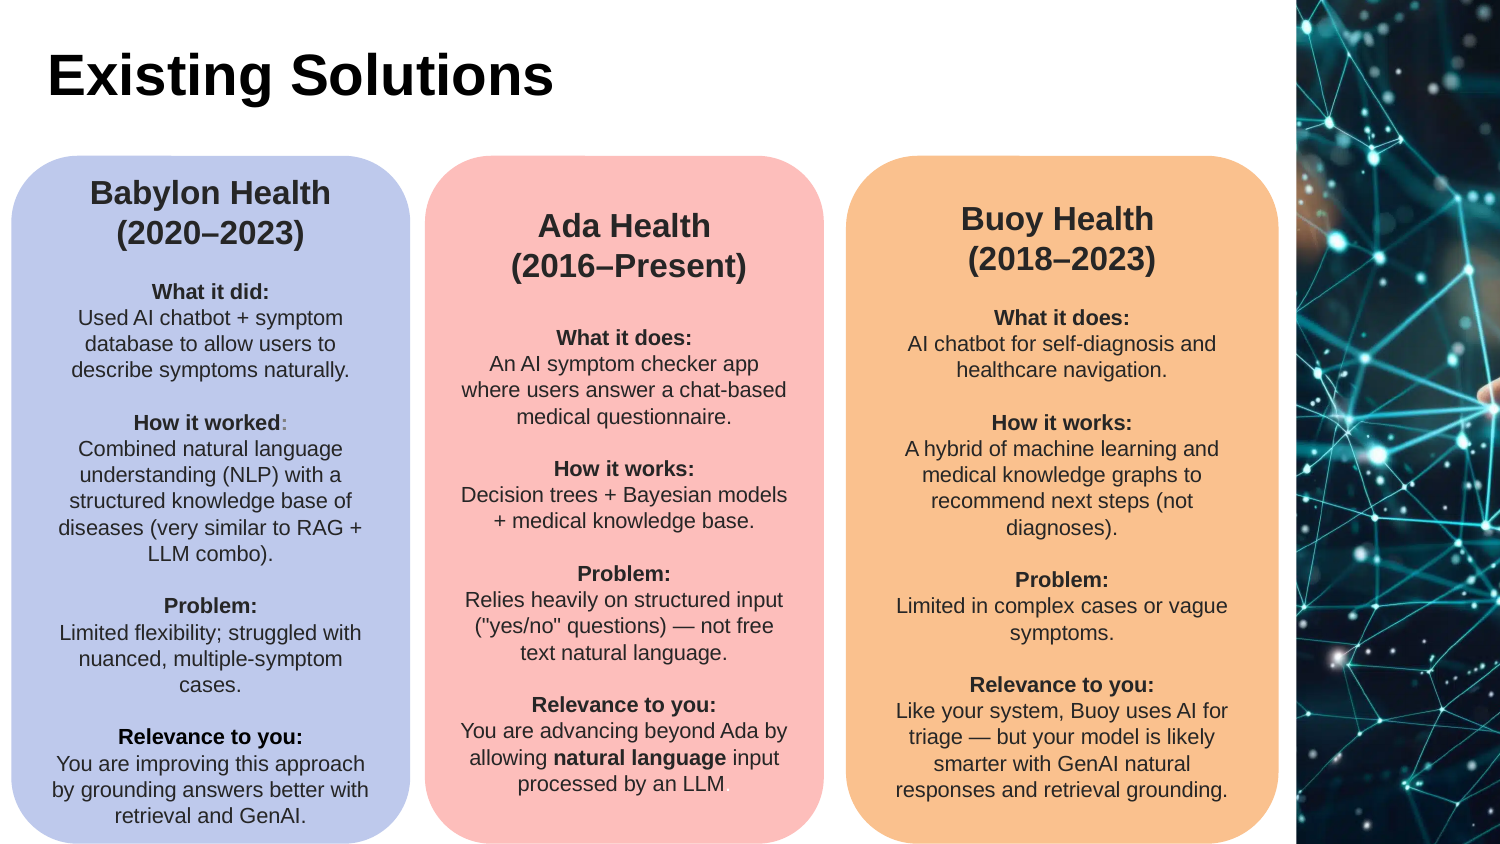

# Existing Solutions
Babylon Health (2020–2023)

What it did:
Used AI chatbot + symptom database to allow users to describe symptoms naturally.

How it worked:
Combined natural language understanding (NLP) with a structured knowledge base of diseases (very similar to RAG + LLM combo).

Problem:
Limited flexibility; struggled with nuanced, multiple-symptom cases.

Relevance to you:
You are improving this approach by grounding answers better with retrieval and GenAI.
Ada Health
 (2016–Present)

What it does:
An AI symptom checker app where users answer a chat-based medical questionnaire.

How it works:
Decision trees + Bayesian models + medical knowledge base.

Problem:
Relies heavily on structured input ("yes/no" questions) — not free text natural language.

Relevance to you:
You are advancing beyond Ada by allowing natural language input processed by an LLM.
Buoy Health
(2018–2023)

What it does:
AI chatbot for self-diagnosis and healthcare navigation.

How it works:
A hybrid of machine learning and medical knowledge graphs to recommend next steps (not diagnoses).

Problem:
Limited in complex cases or vague symptoms.

Relevance to you:
Like your system, Buoy uses AI for triage — but your model is likely smarter with GenAI natural responses and retrieval grounding.